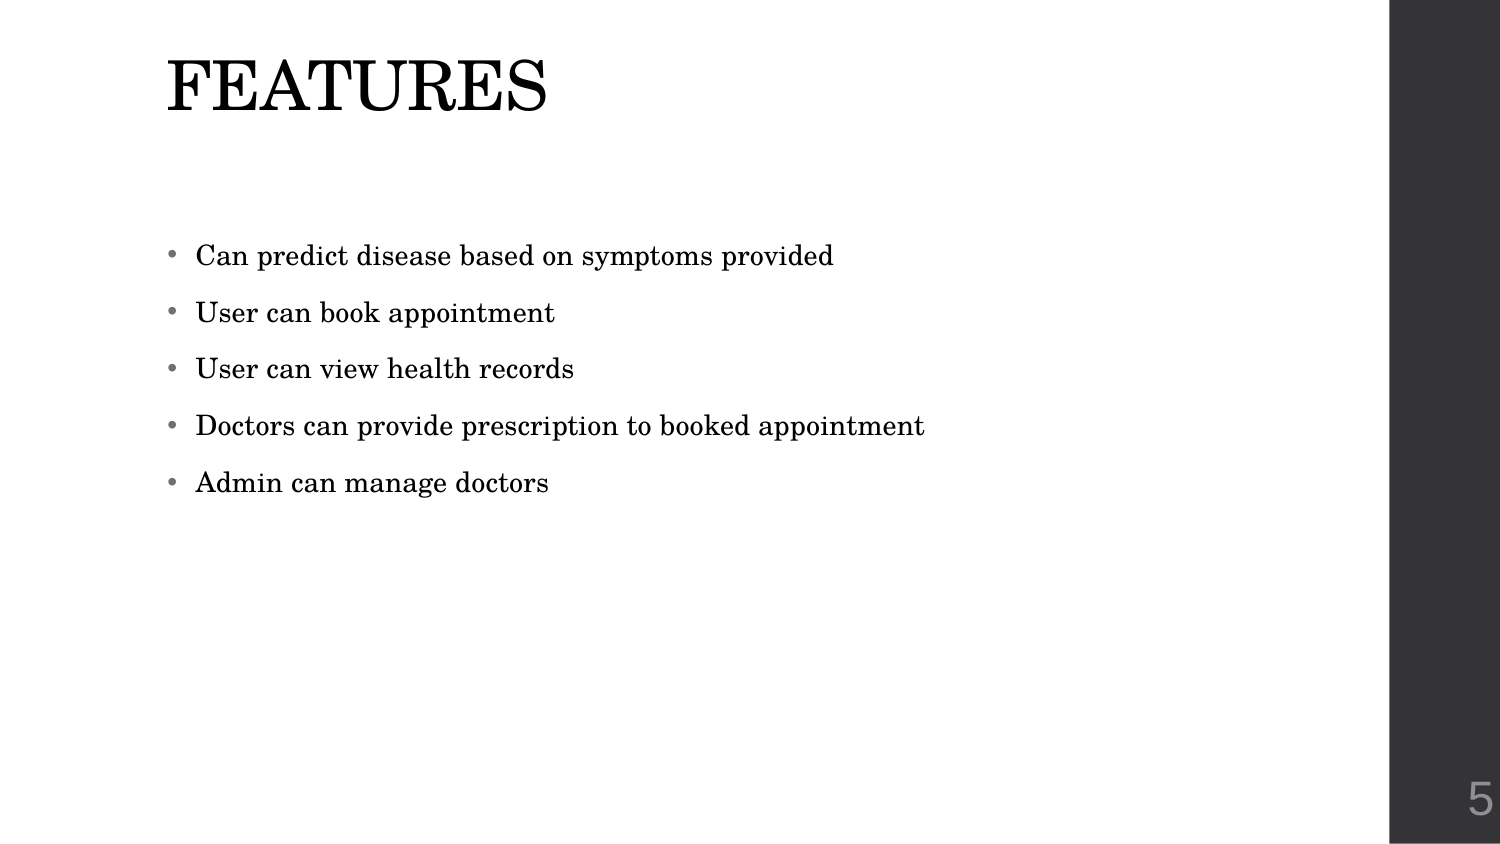

# FEATURES
Can predict disease based on symptoms provided
User can book appointment
User can view health records
Doctors can provide prescription to booked appointment
Admin can manage doctors
5